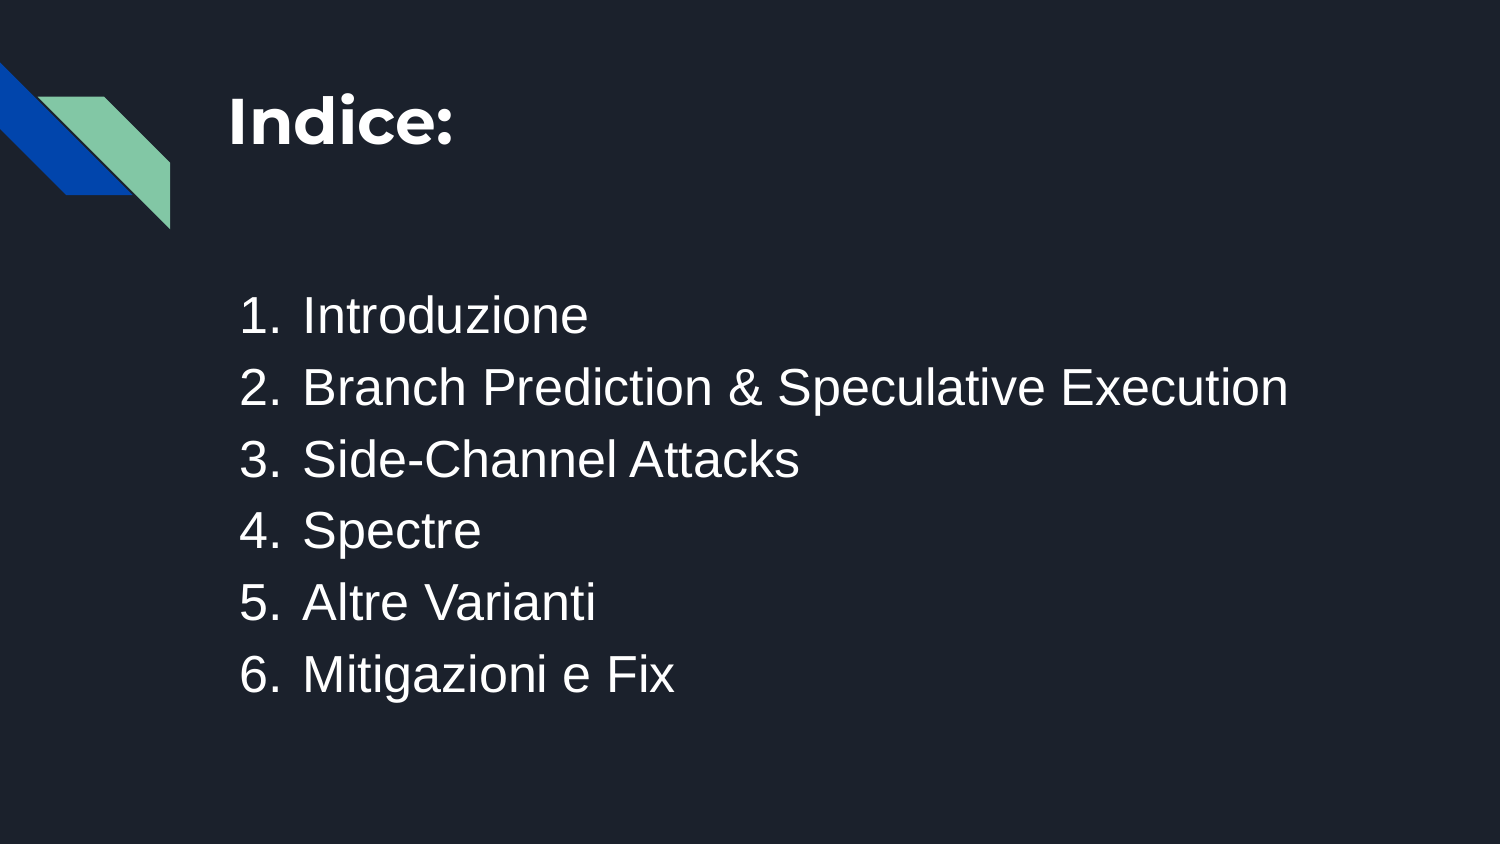

# Indice:
Introduzione
Branch Prediction & Speculative Execution
Side-Channel Attacks
Spectre
Altre Varianti
Mitigazioni e Fix